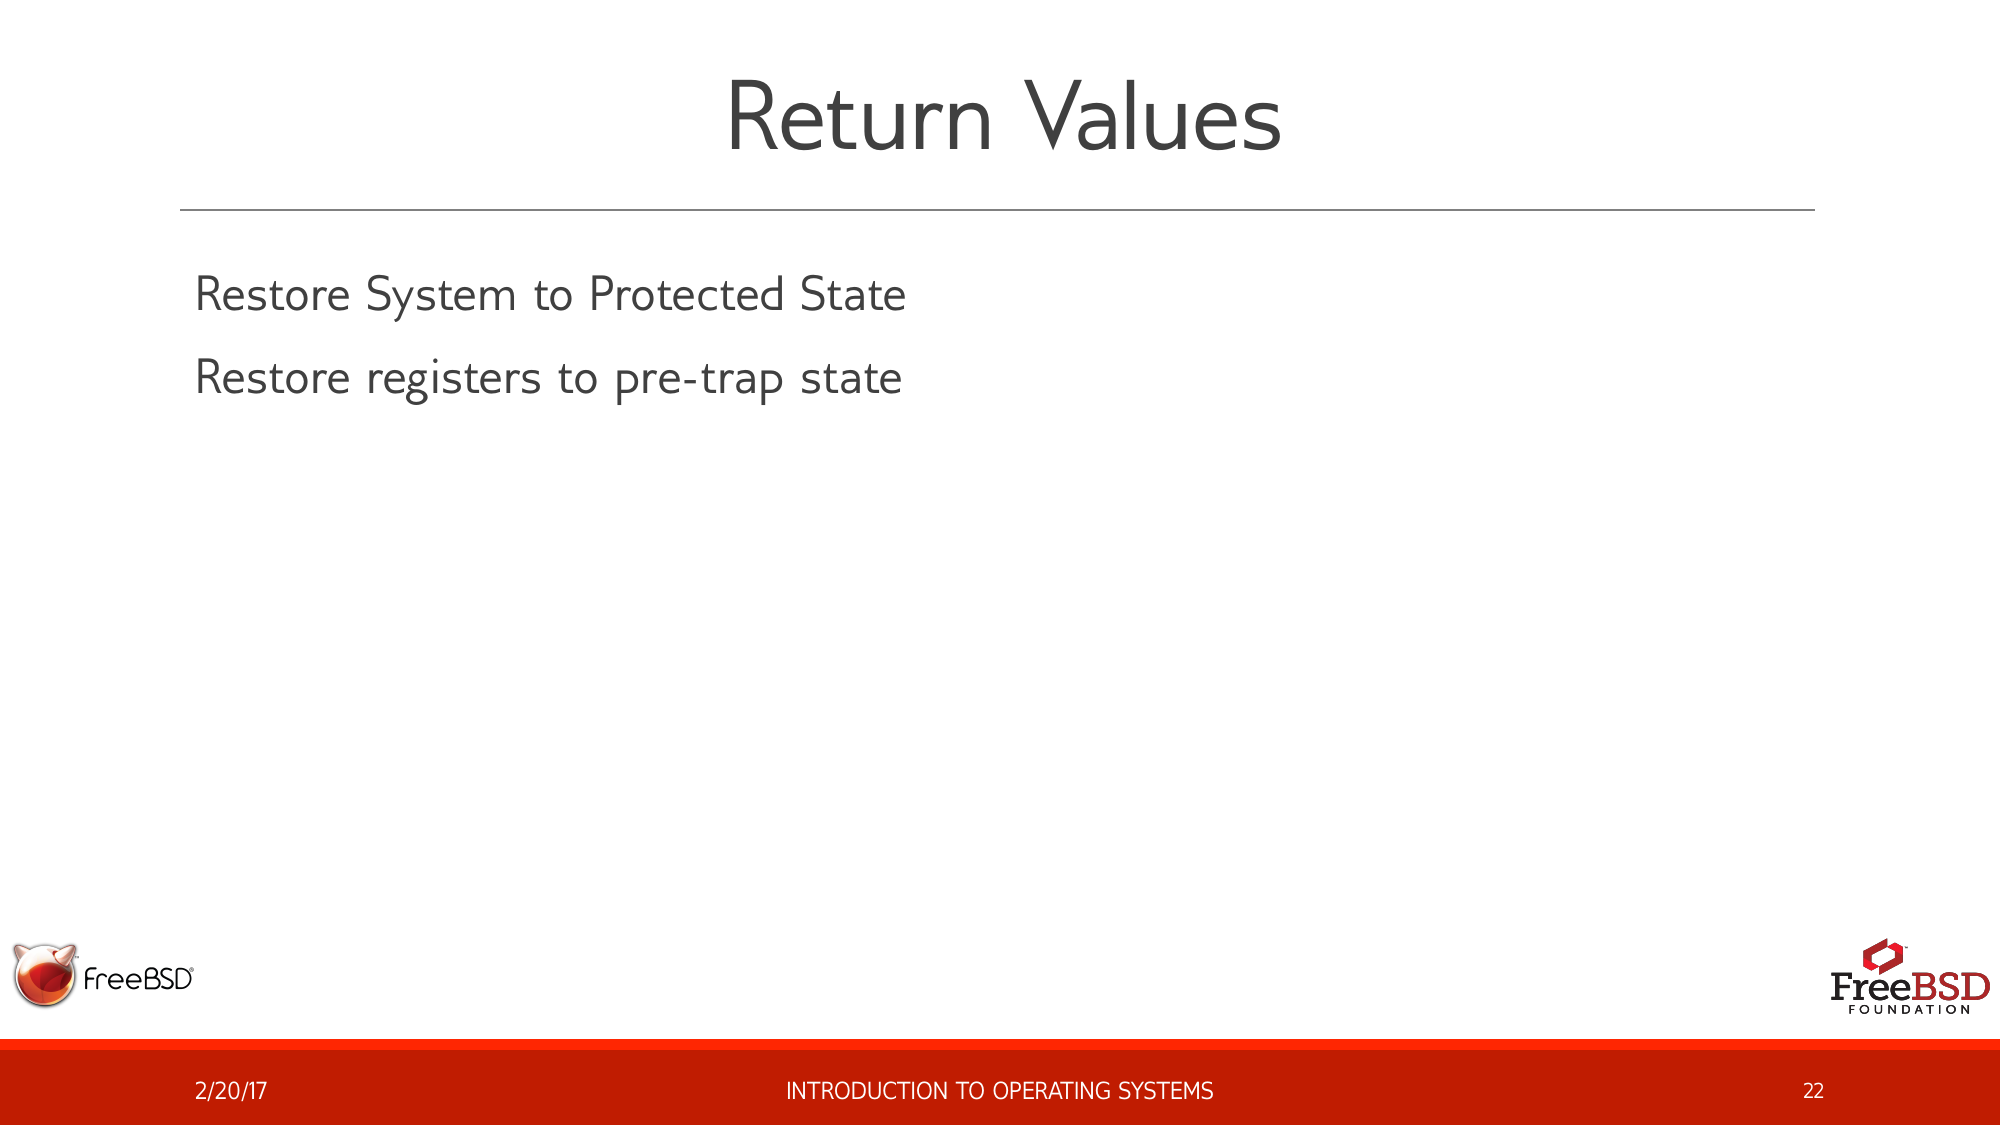

# Return Values
Restore System to Protected State
Restore registers to pre-trap state

2/20/17
Introduction to Operating Systems
22